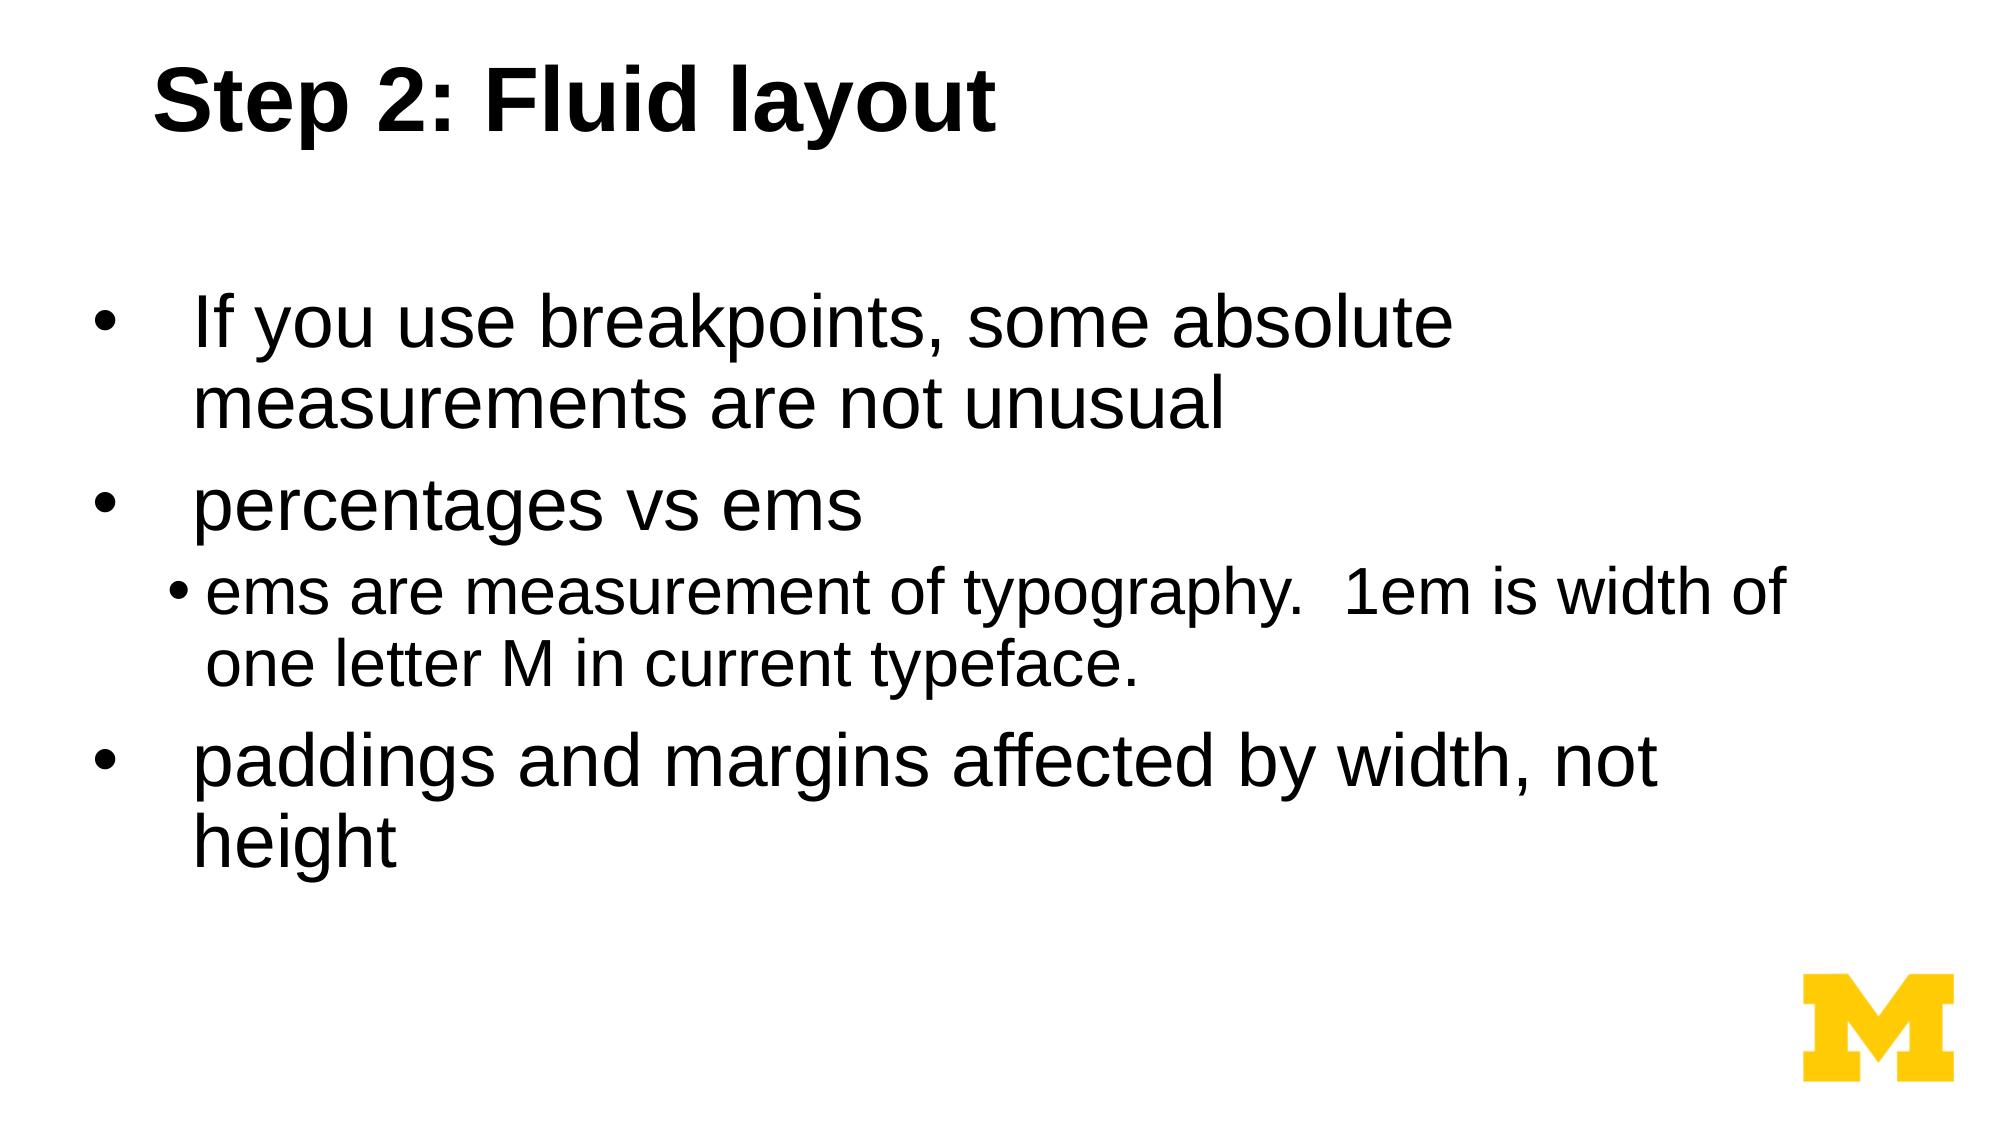

# Step 2: Fluid layout
If you use breakpoints, some absolute measurements are not unusual
percentages vs ems
ems are measurement of typography.  1em is width of one letter M in current typeface.
paddings and margins affected by width, not height